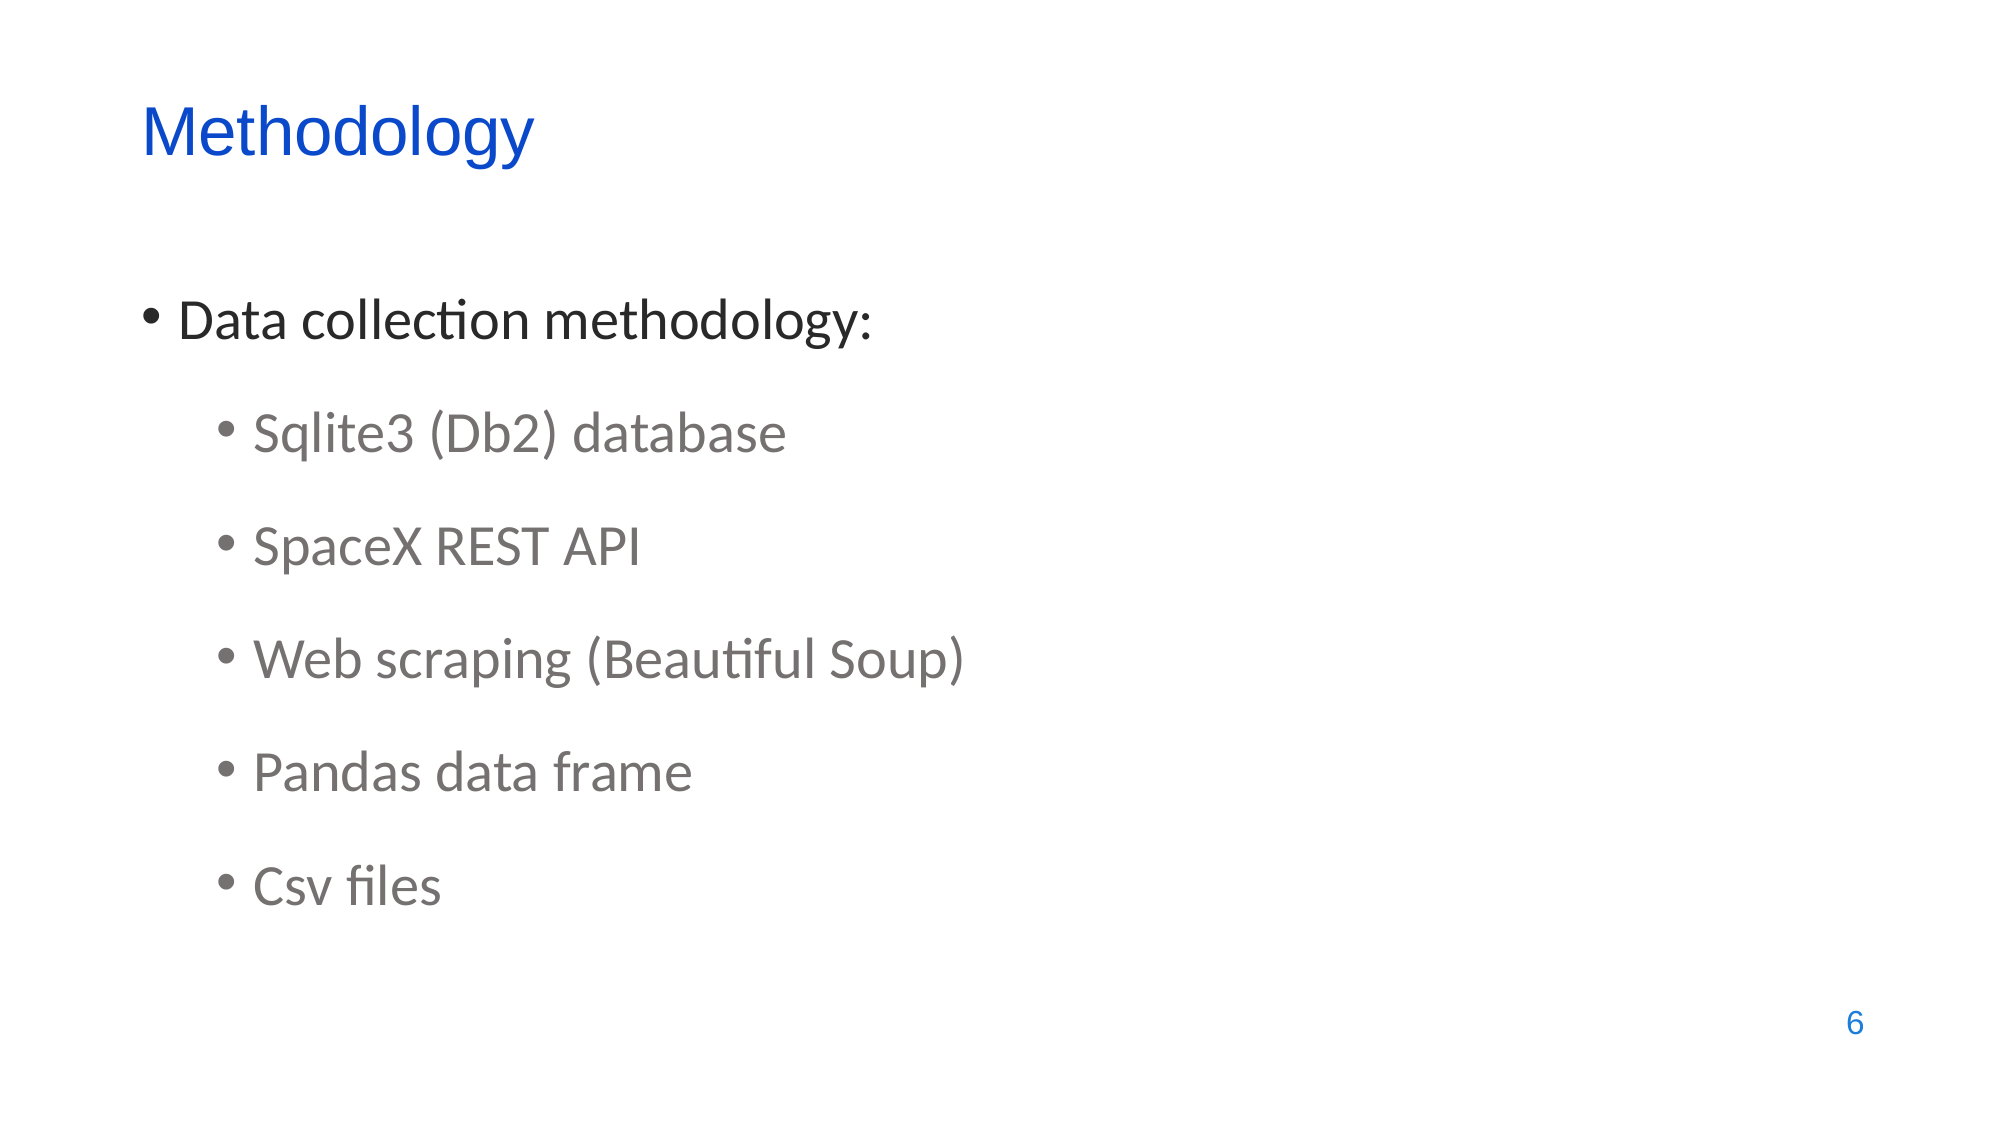

Methodology
Data collection methodology:
Sqlite3 (Db2) database
SpaceX REST API
Web scraping (Beautiful Soup)
Pandas data frame
Csv files
6